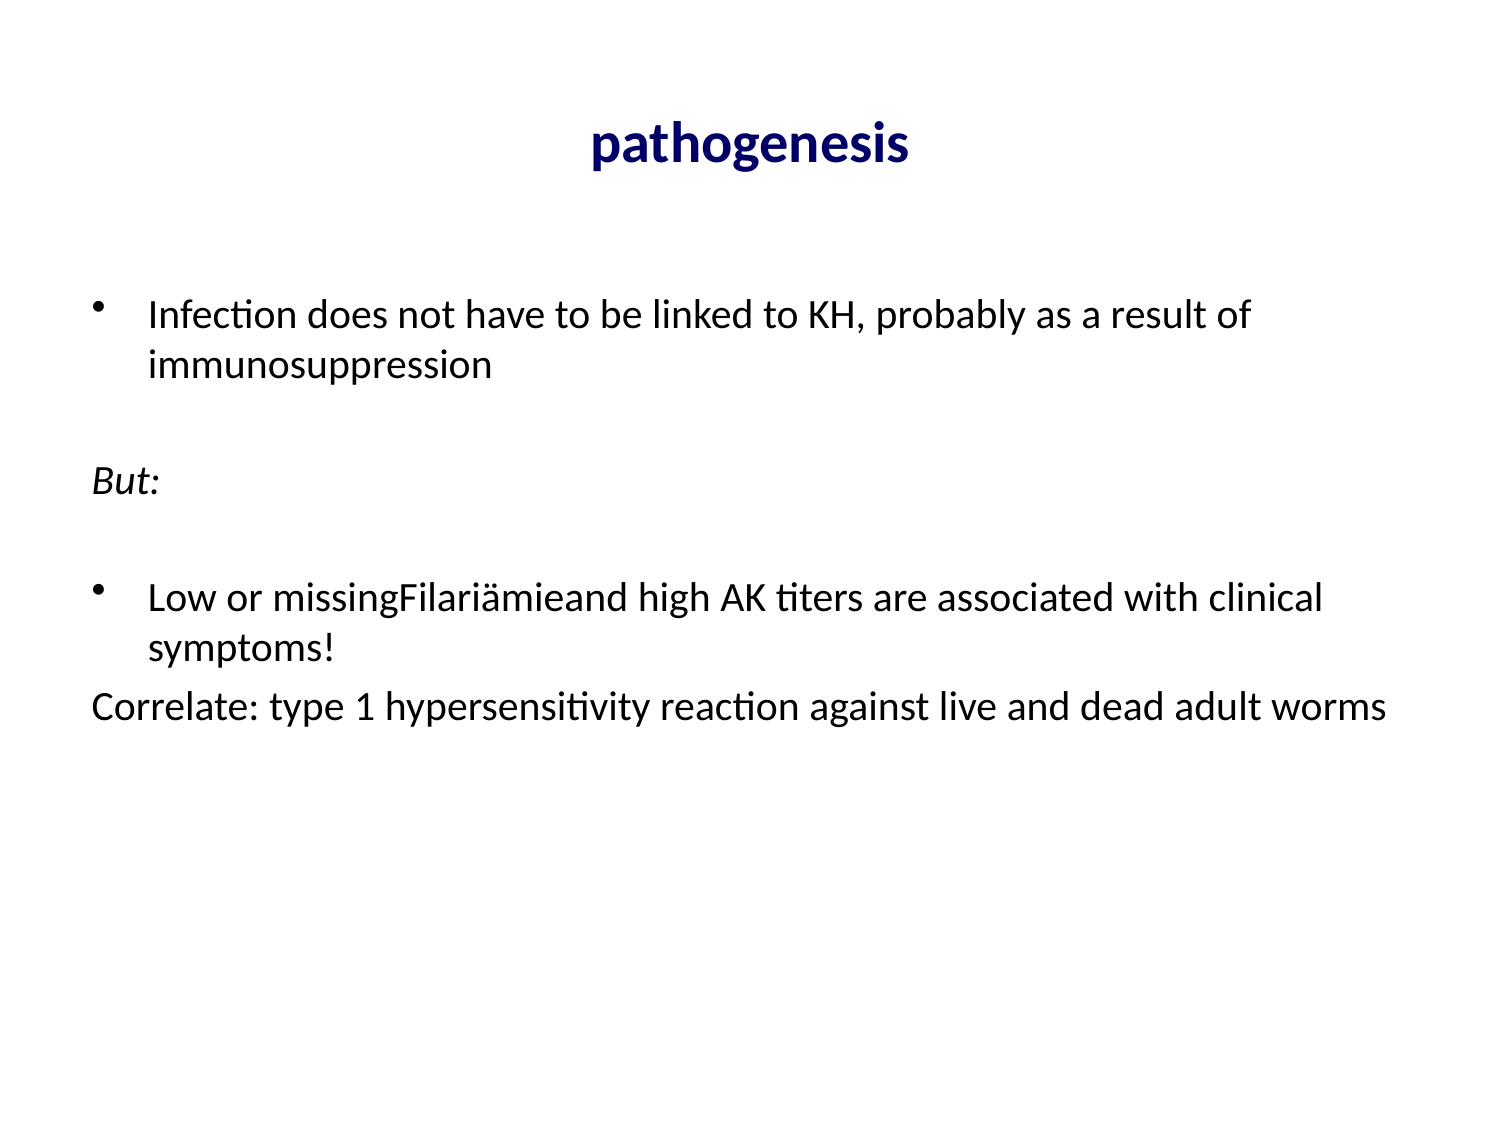

# pathogenesis
Infection does not have to be linked to KH, probably as a result of immunosuppression

But:

Low or missingFilariämieand high AK titers are associated with clinical symptoms!
Correlate: type 1 hypersensitivity reaction against live and dead adult worms